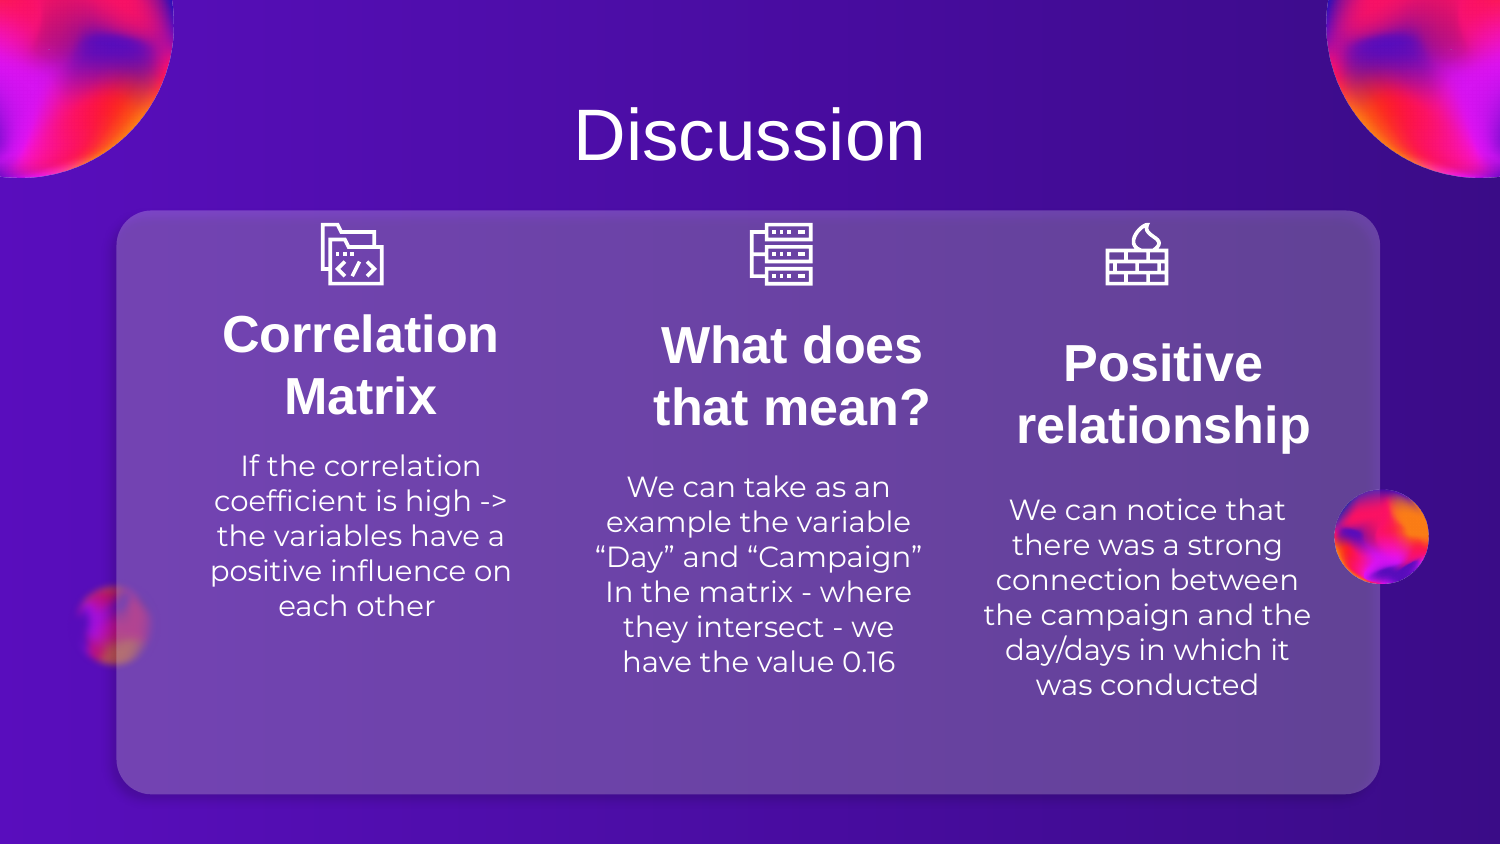

# Discussion

Correlation Matrix
What does that mean?
Positive relationship
If the correlation coefficient is high -> the variables have a positive influence on each other
We can take as an example the variable “Day” and “Campaign”
In the matrix - where they intersect - we have the value 0.16
We can notice that there was a strong connection between the campaign and the day/days in which it was conducted